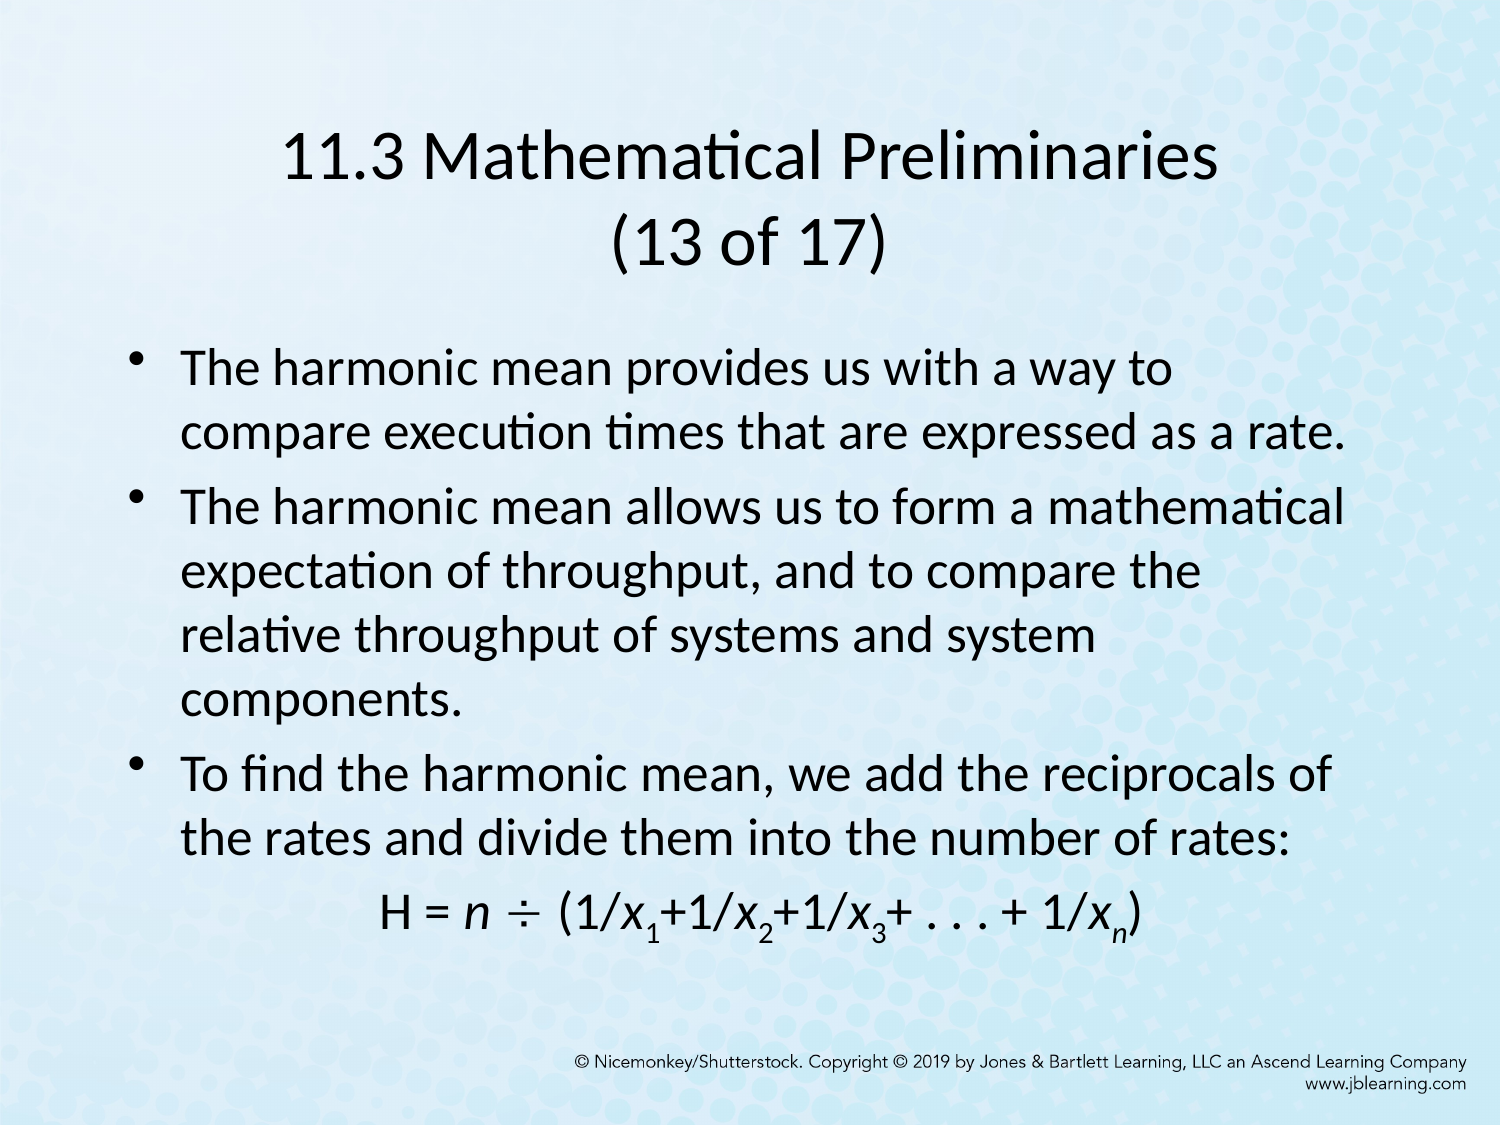

# 11.3 Mathematical Preliminaries (13 of 17)
The harmonic mean provides us with a way to compare execution times that are expressed as a rate.
The harmonic mean allows us to form a mathematical expectation of throughput, and to compare the relative throughput of systems and system components.
To find the harmonic mean, we add the reciprocals of the rates and divide them into the number of rates:
		 H = n ÷ (1/x1+1/x2+1/x3+ . . . + 1/xn)